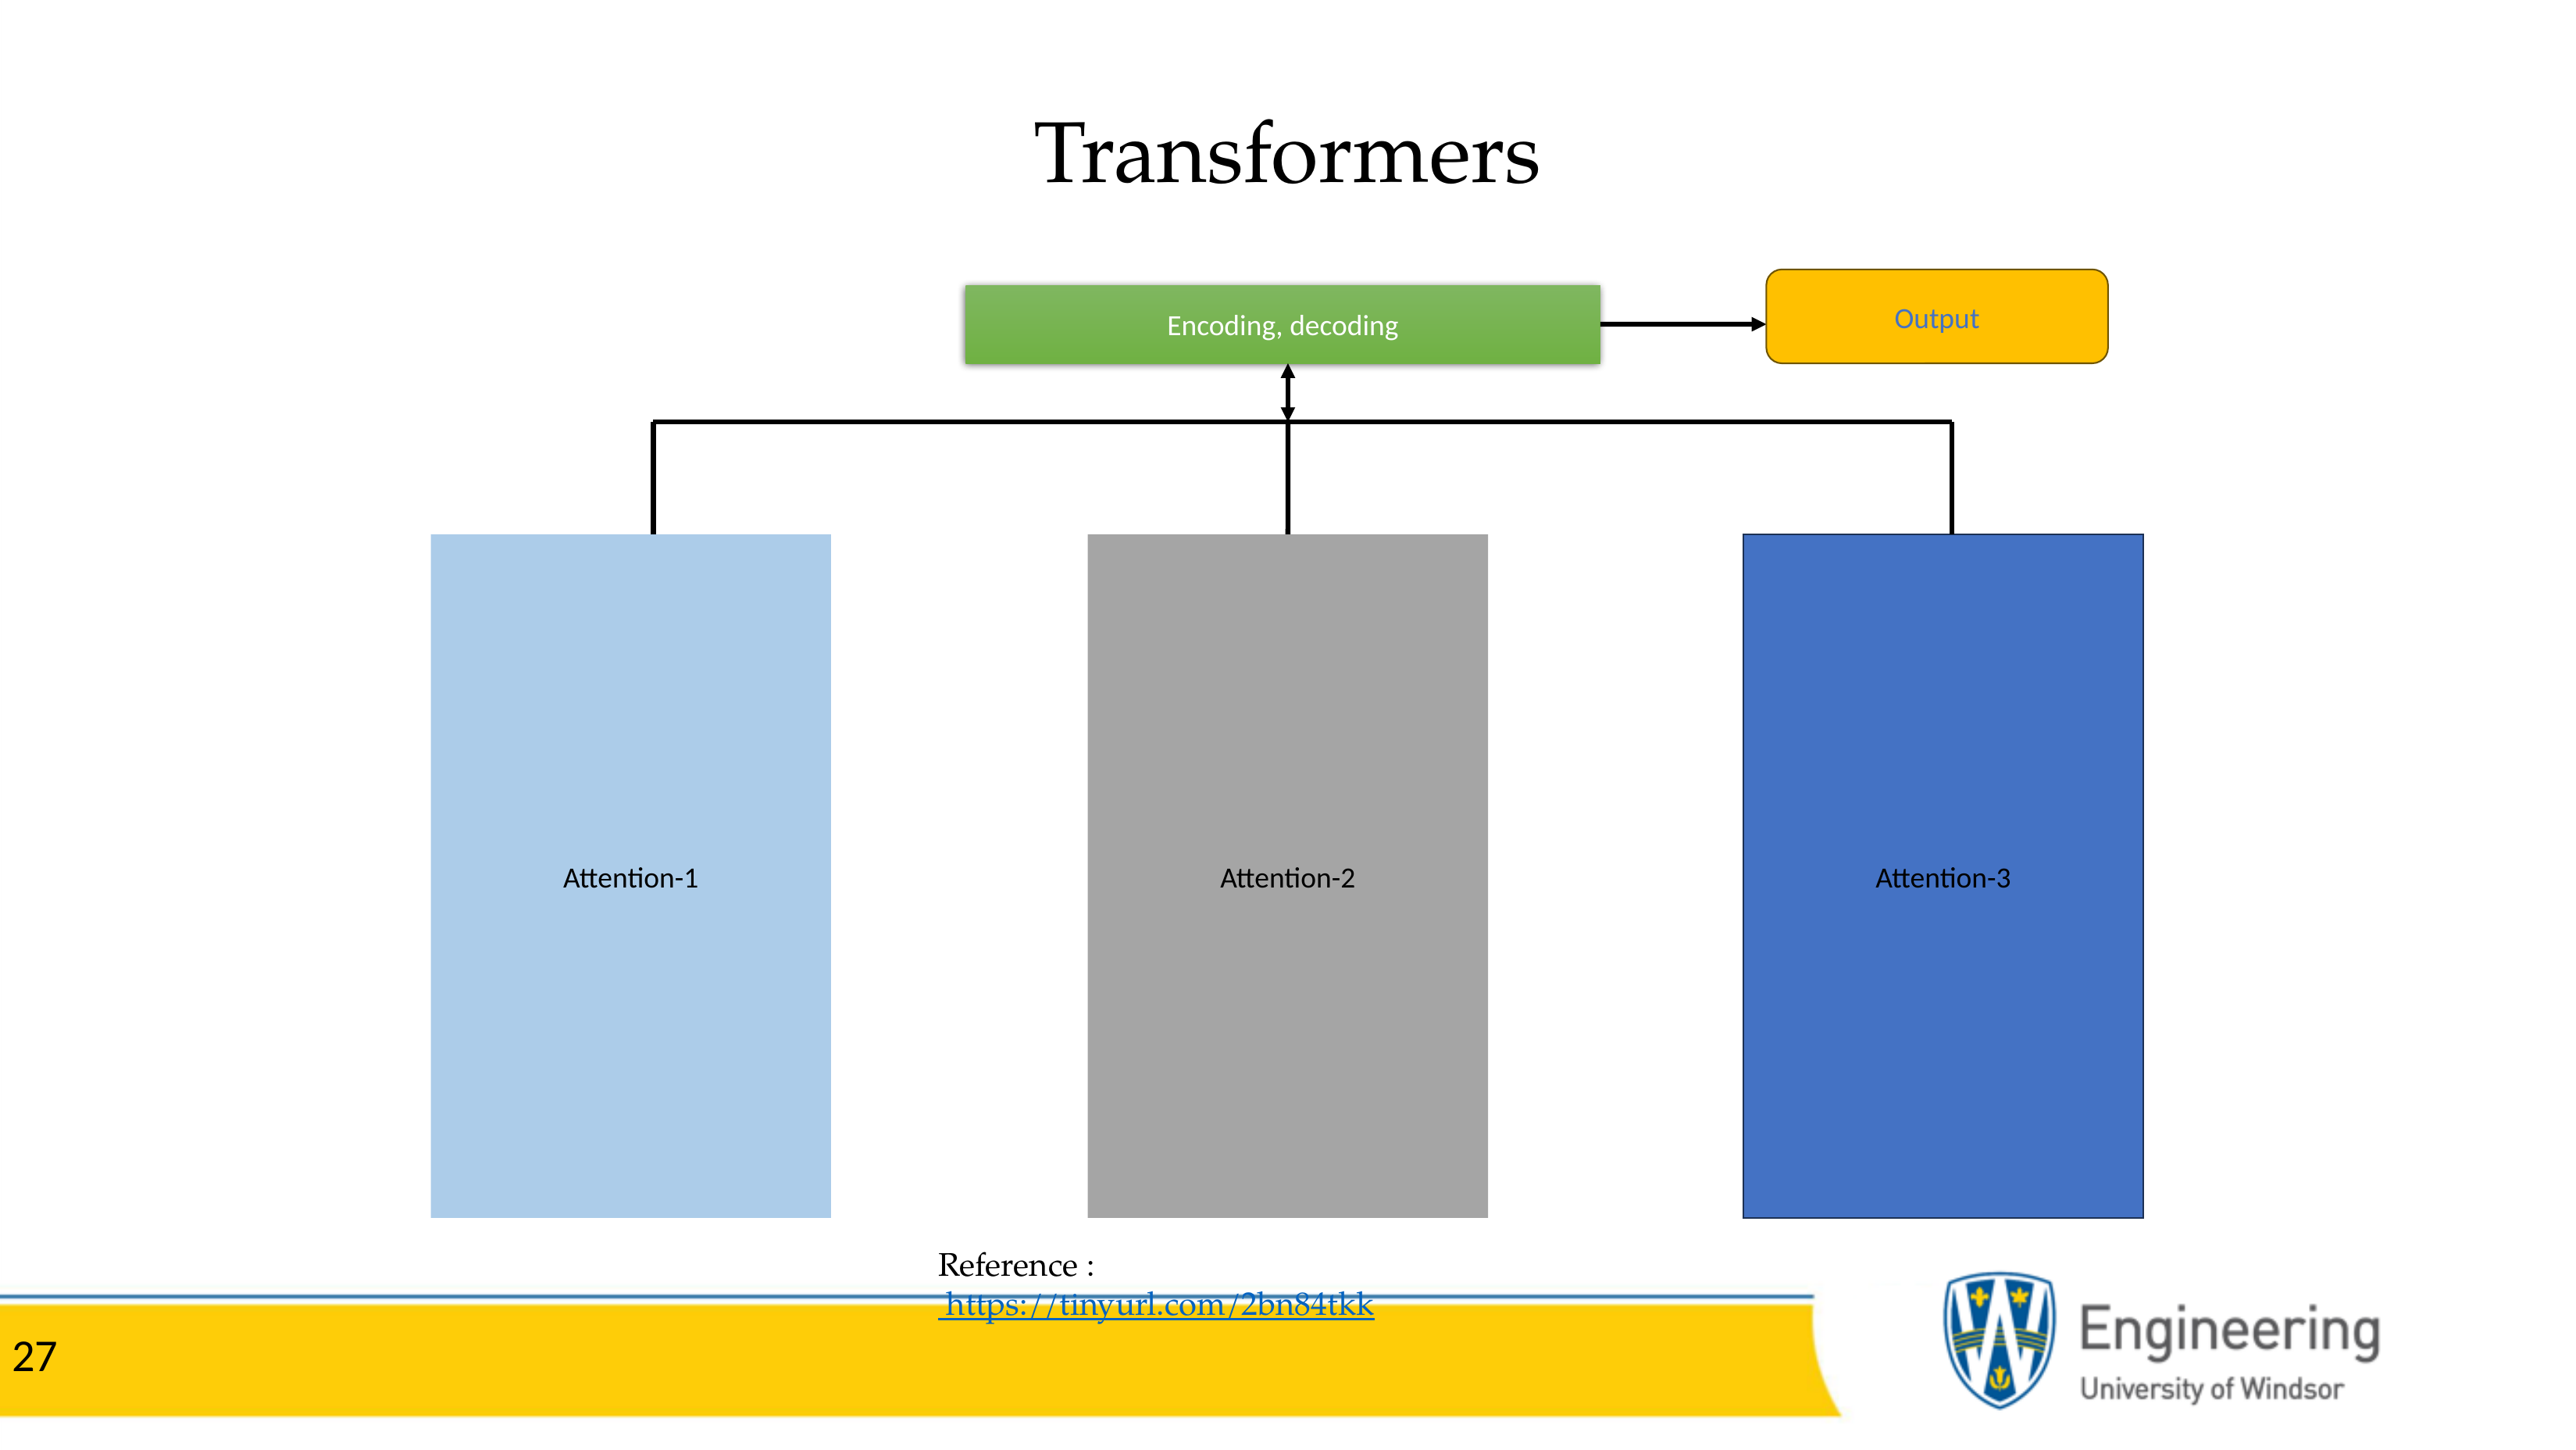

# Transformers

Output
Encoding, decoding
Attention-1
Attention-2
Attention-3
Reference : https://tinyurl.com/2bn84tkk
27